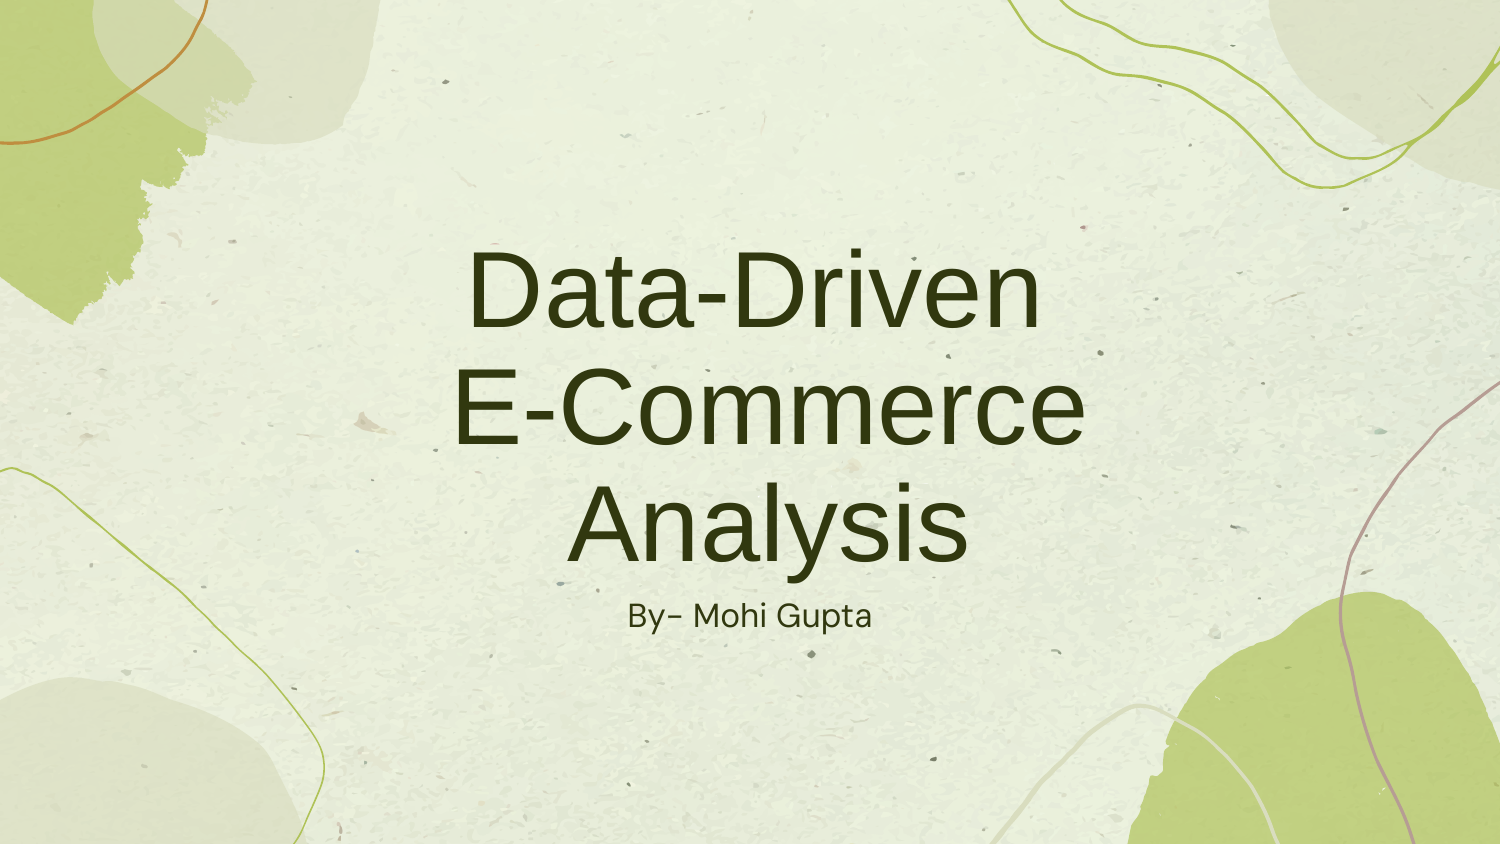

# Data-Driven E-Commerce Analysis
By- Mohi Gupta